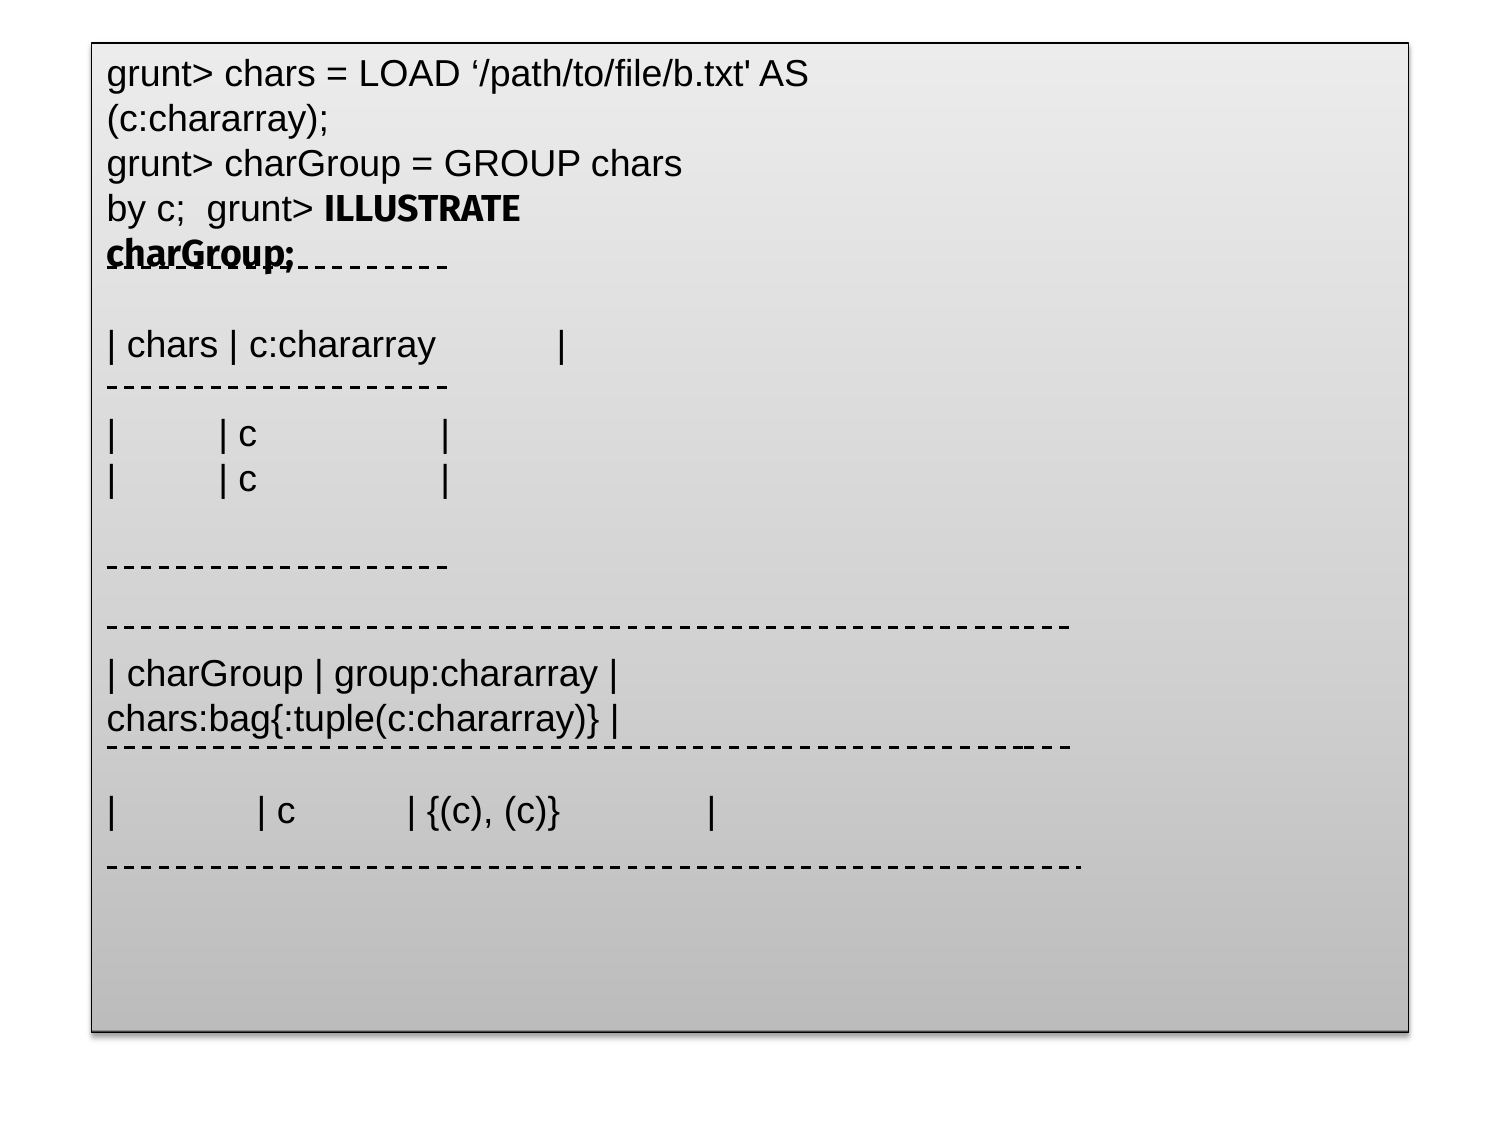

grunt> chars = LOAD ‘/path/to/file/b.txt' AS (c:chararray);
grunt> charGroup = GROUP chars by c;  grunt> ILLUSTRATE charGroup;

| chars | c:chararray	|

|
|
| c
| c
|
|
| charGroup | group:chararray | chars:bag{:tuple(c:chararray)} |

|	| c	| {(c), (c)}	|